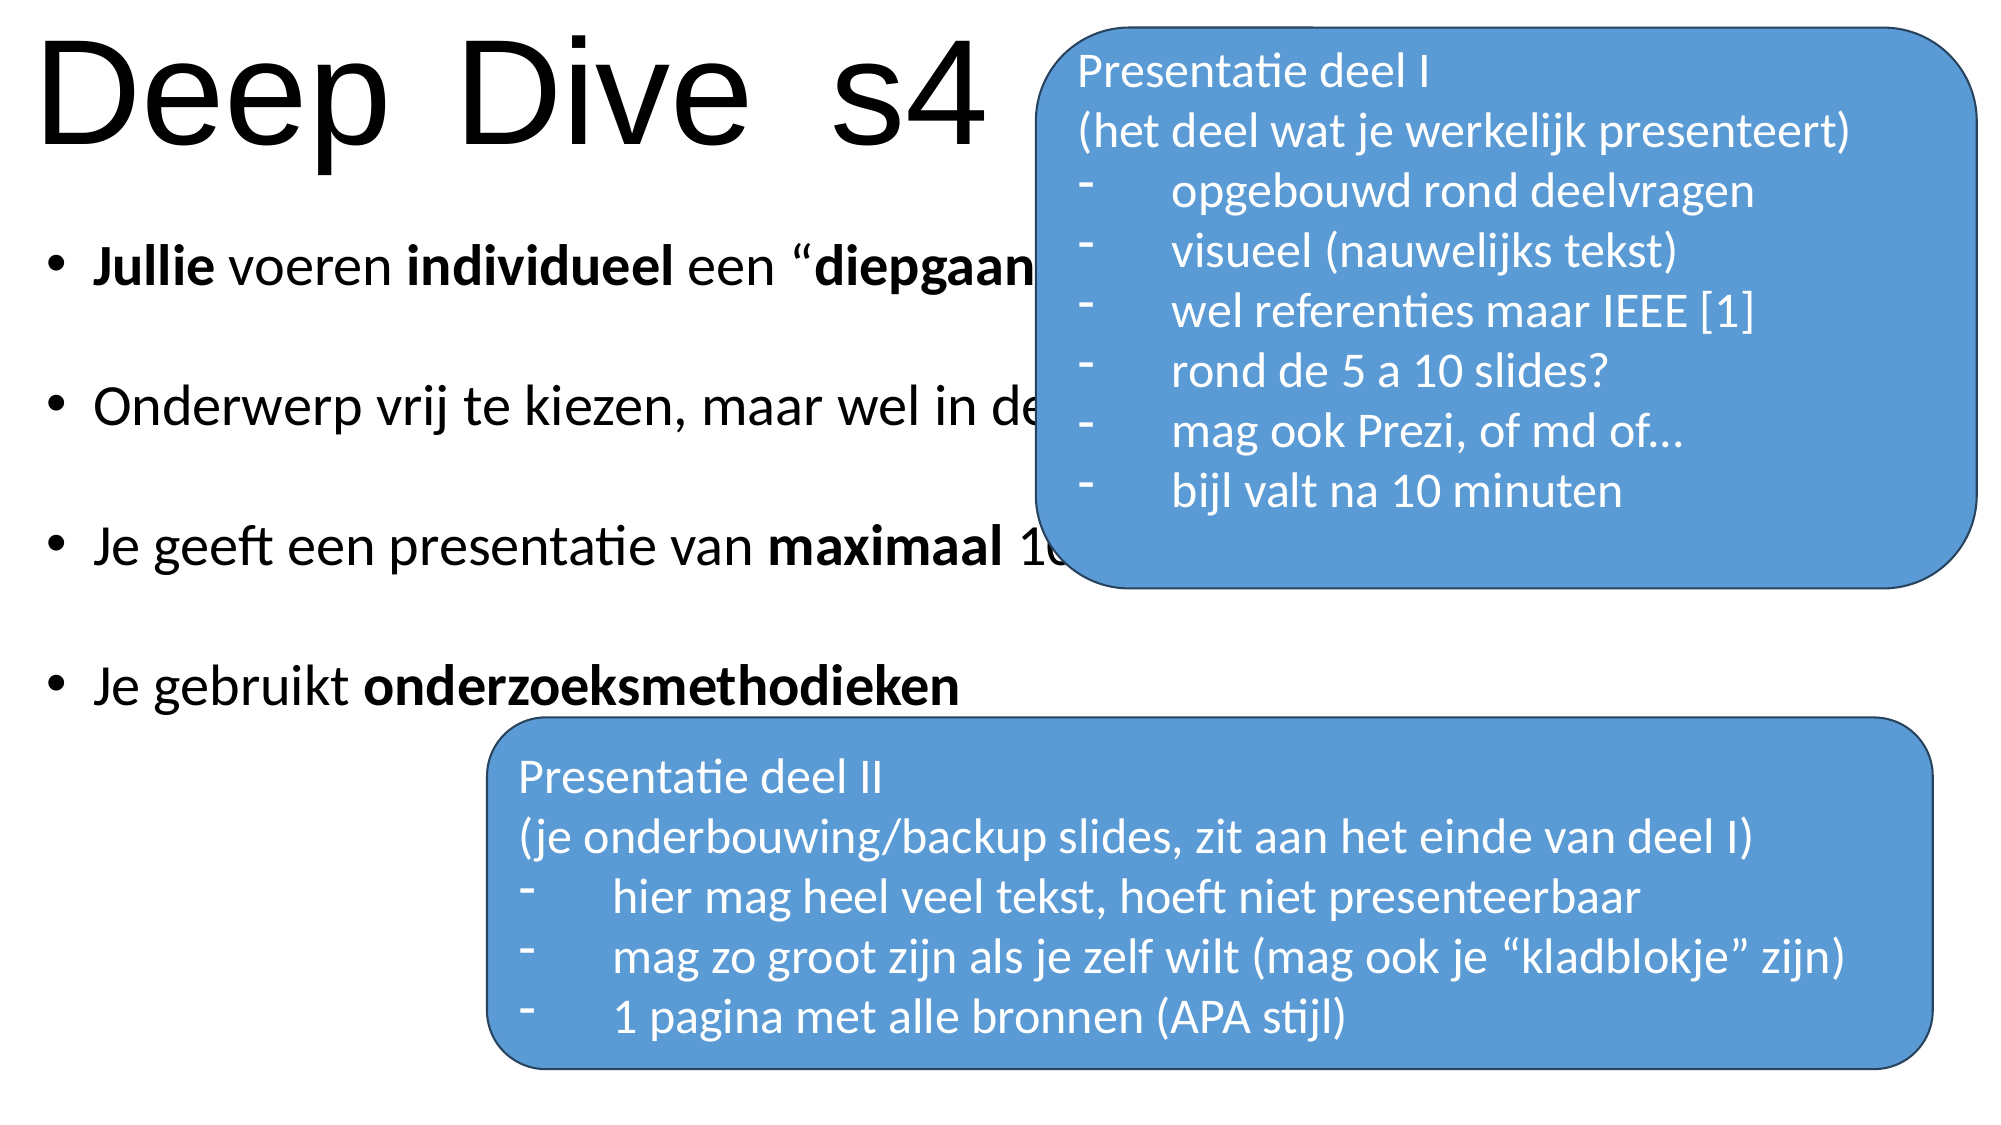

Dive
Deep
s4
Presentatie deel I
(het deel wat je werkelijk presenteert)
opgebouwd rond deelvragen
visueel (nauwelijks tekst)
wel referenties maar IEEE [1]
rond de 5 a 10 slides?
mag ook Prezi, of md of...
bijl valt na 10 minuten

Jullie voeren individueel een “diepgaand” onderzoek uit
Onderwerp vrij te kiezen, maar wel in de context van TI
Je geeft een presentatie van maximaal 10 minuten
Je gebruikt onderzoeksmethodieken
Presentatie deel II
(je onderbouwing/backup slides, zit aan het einde van deel I)
hier mag heel veel tekst, hoeft niet presenteerbaar
mag zo groot zijn als je zelf wilt (mag ook je “kladblokje” zijn)
1 pagina met alle bronnen (APA stijl)